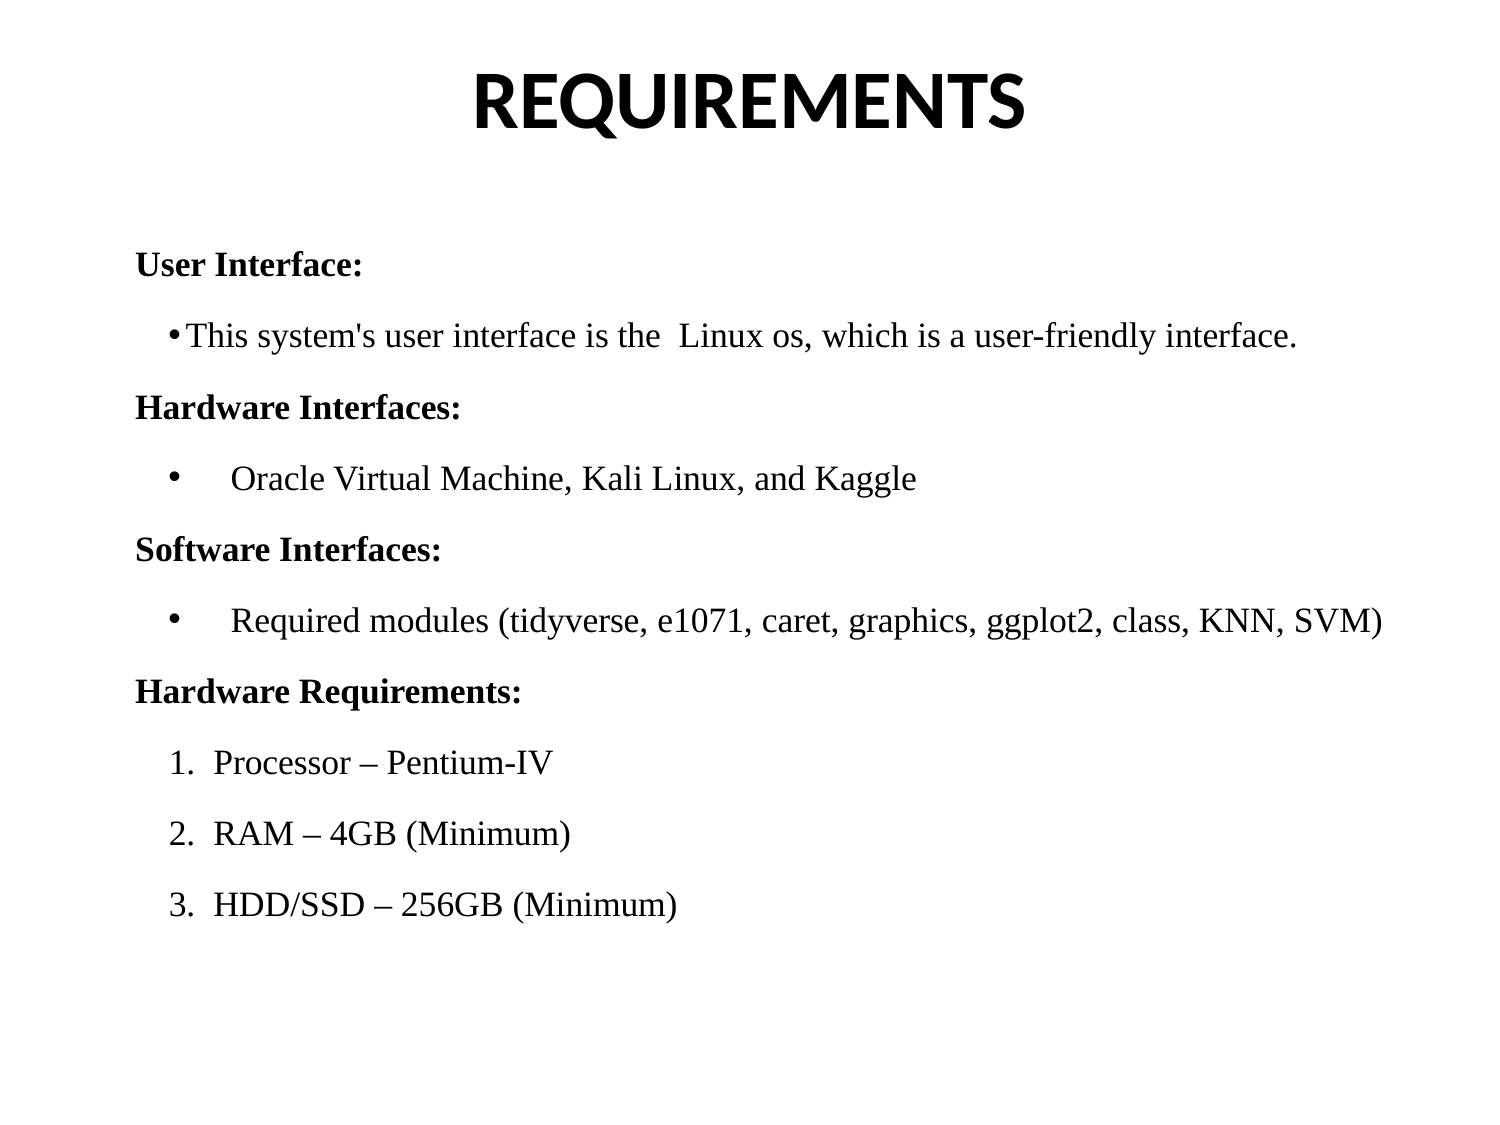

# REQUIREMENTS
User Interface:
This system's user interface is the  Linux os, which is a user-friendly interface.
Hardware Interfaces:
     Oracle Virtual Machine, Kali Linux, and Kaggle
Software Interfaces:
     Required modules (tidyverse, e1071, caret, graphics, ggplot2, class, KNN, SVM)
Hardware Requirements:
Processor – Pentium-IV
RAM – 4GB (Minimum)
HDD/SSD – 256GB (Minimum)